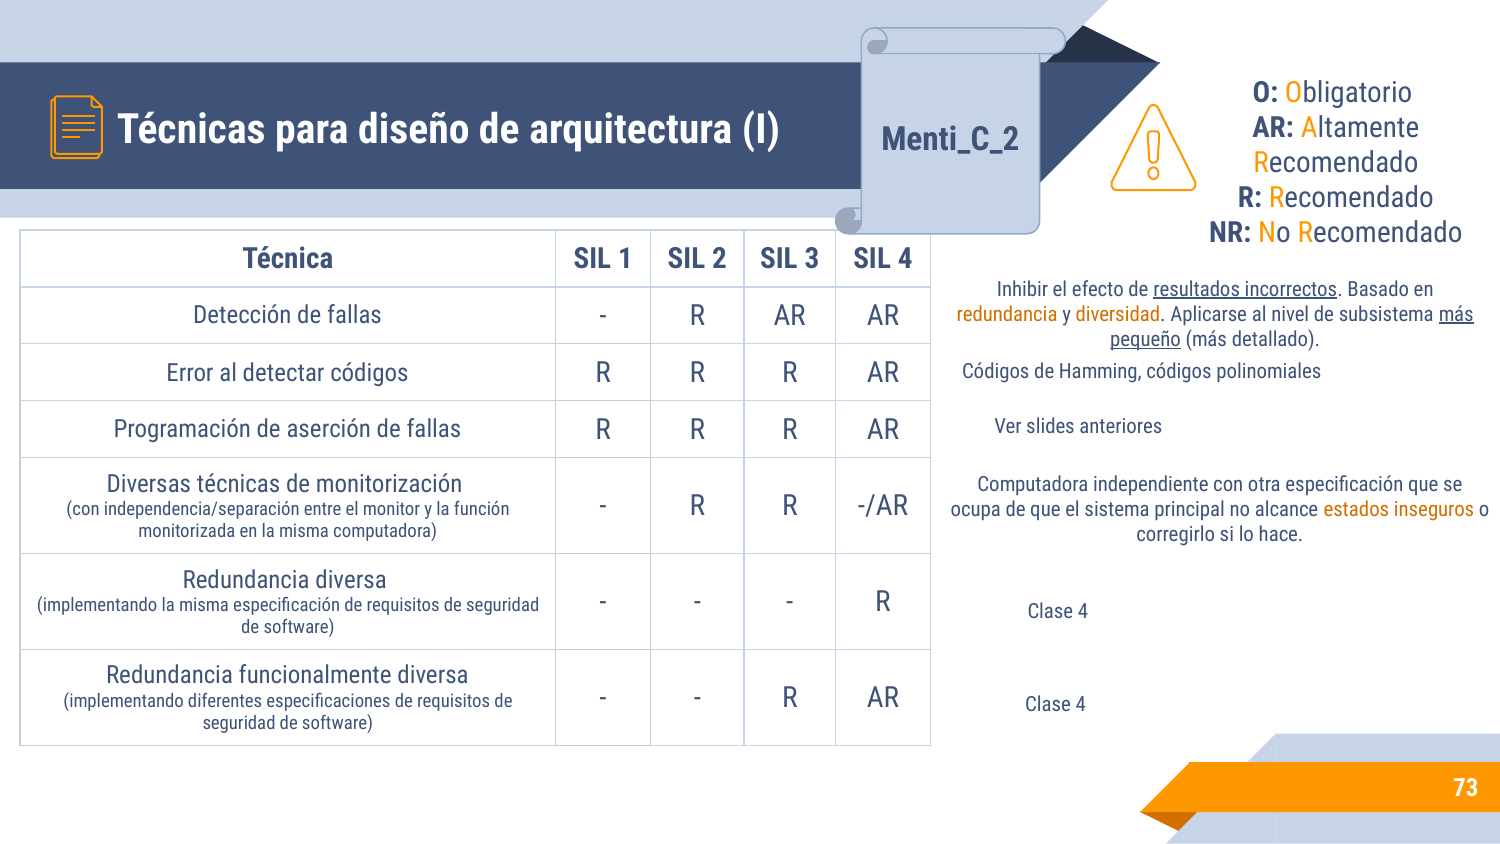

Menti_C_2
# Técnicas para diseño de arquitectura (I)
O: Obligatorio
AR: Altamente Recomendado
R: Recomendado
NR: No Recomendado

| Técnica | SIL 1 | SIL 2 | SIL 3 | SIL 4 |
| --- | --- | --- | --- | --- |
| Detección de fallas | - | R | AR | AR |
| Error al detectar códigos | R | R | R | AR |
| Programación de aserción de fallas | R | R | R | AR |
| Diversas técnicas de monitorización (con independencia/separación entre el monitor y la función monitorizada en la misma computadora) | - | R | R | -/AR |
| Redundancia diversa (implementando la misma especificación de requisitos de seguridad de software) | - | - | - | R |
| Redundancia funcionalmente diversa (implementando diferentes especificaciones de requisitos de seguridad de software) | - | - | R | AR |
Inhibir el efecto de resultados incorrectos. Basado en redundancia y diversidad. Aplicarse al nivel de subsistema más pequeño (más detallado).
Códigos de Hamming, códigos polinomiales
Ver slides anteriores
Computadora independiente con otra especificación que se ocupa de que el sistema principal no alcance estados inseguros o corregirlo si lo hace.
Clase 4
Clase 4
73